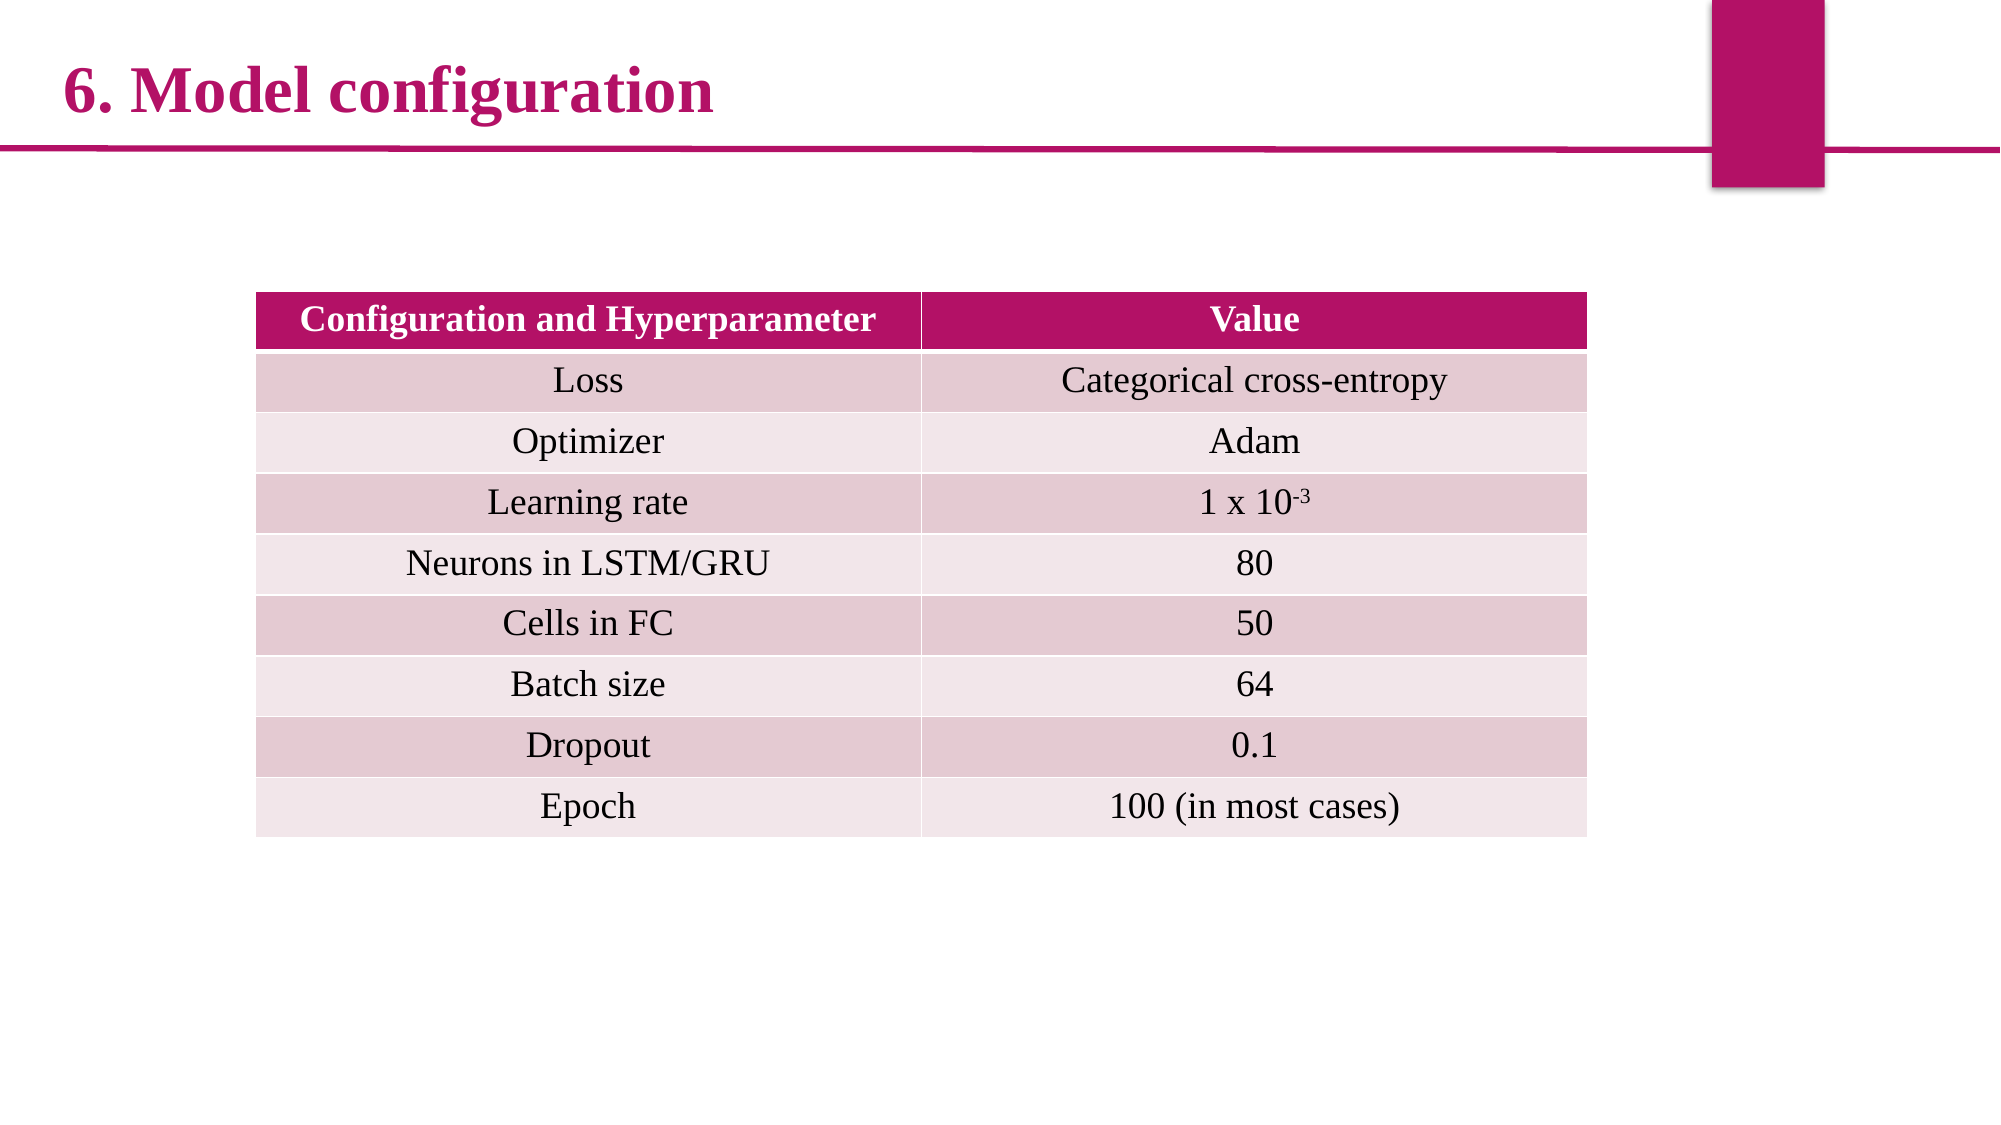

6. Model configuration

| Configuration and Hyperparameter | Value |
| --- | --- |
| Loss | Categorical cross-entropy |
| Optimizer | Adam |
| Learning rate | 1 x 10-3 |
| Neurons in LSTM/GRU | 80 |
| Cells in FC | 50 |
| Batch size | 64 |
| Dropout | 0.1 |
| Epoch | 100 (in most cases) |